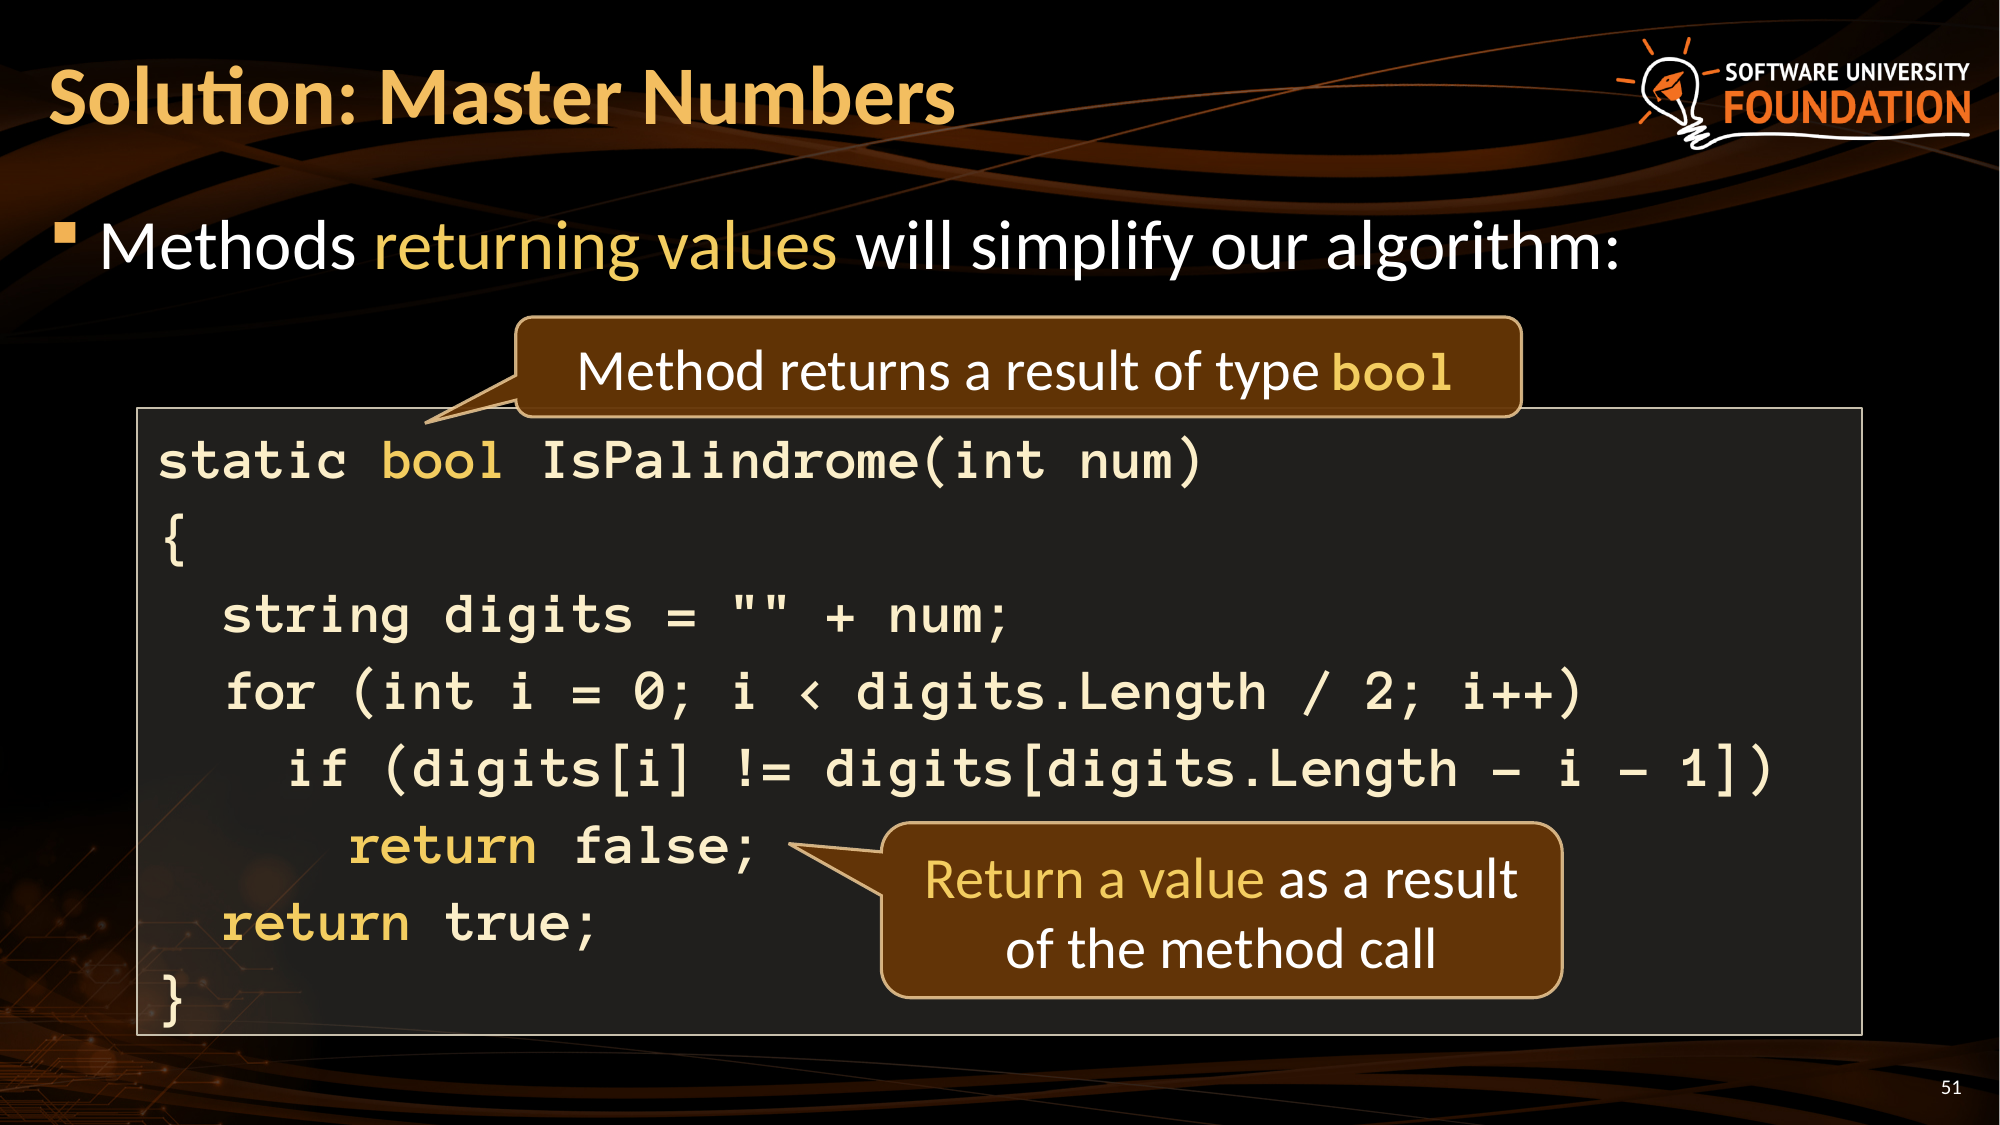

# Solution: Master Numbers
Methods returning values will simplify our algorithm:
Method returns a result of type bool
static bool IsPalindrome(int num)
{
  string digits = "" + num;
  for (int i = 0; i < digits.Length / 2; i++)
    if (digits[i] != digits[digits.Length - i - 1])
      return false;
  return true;
}
Return a value as a result of the method call
51